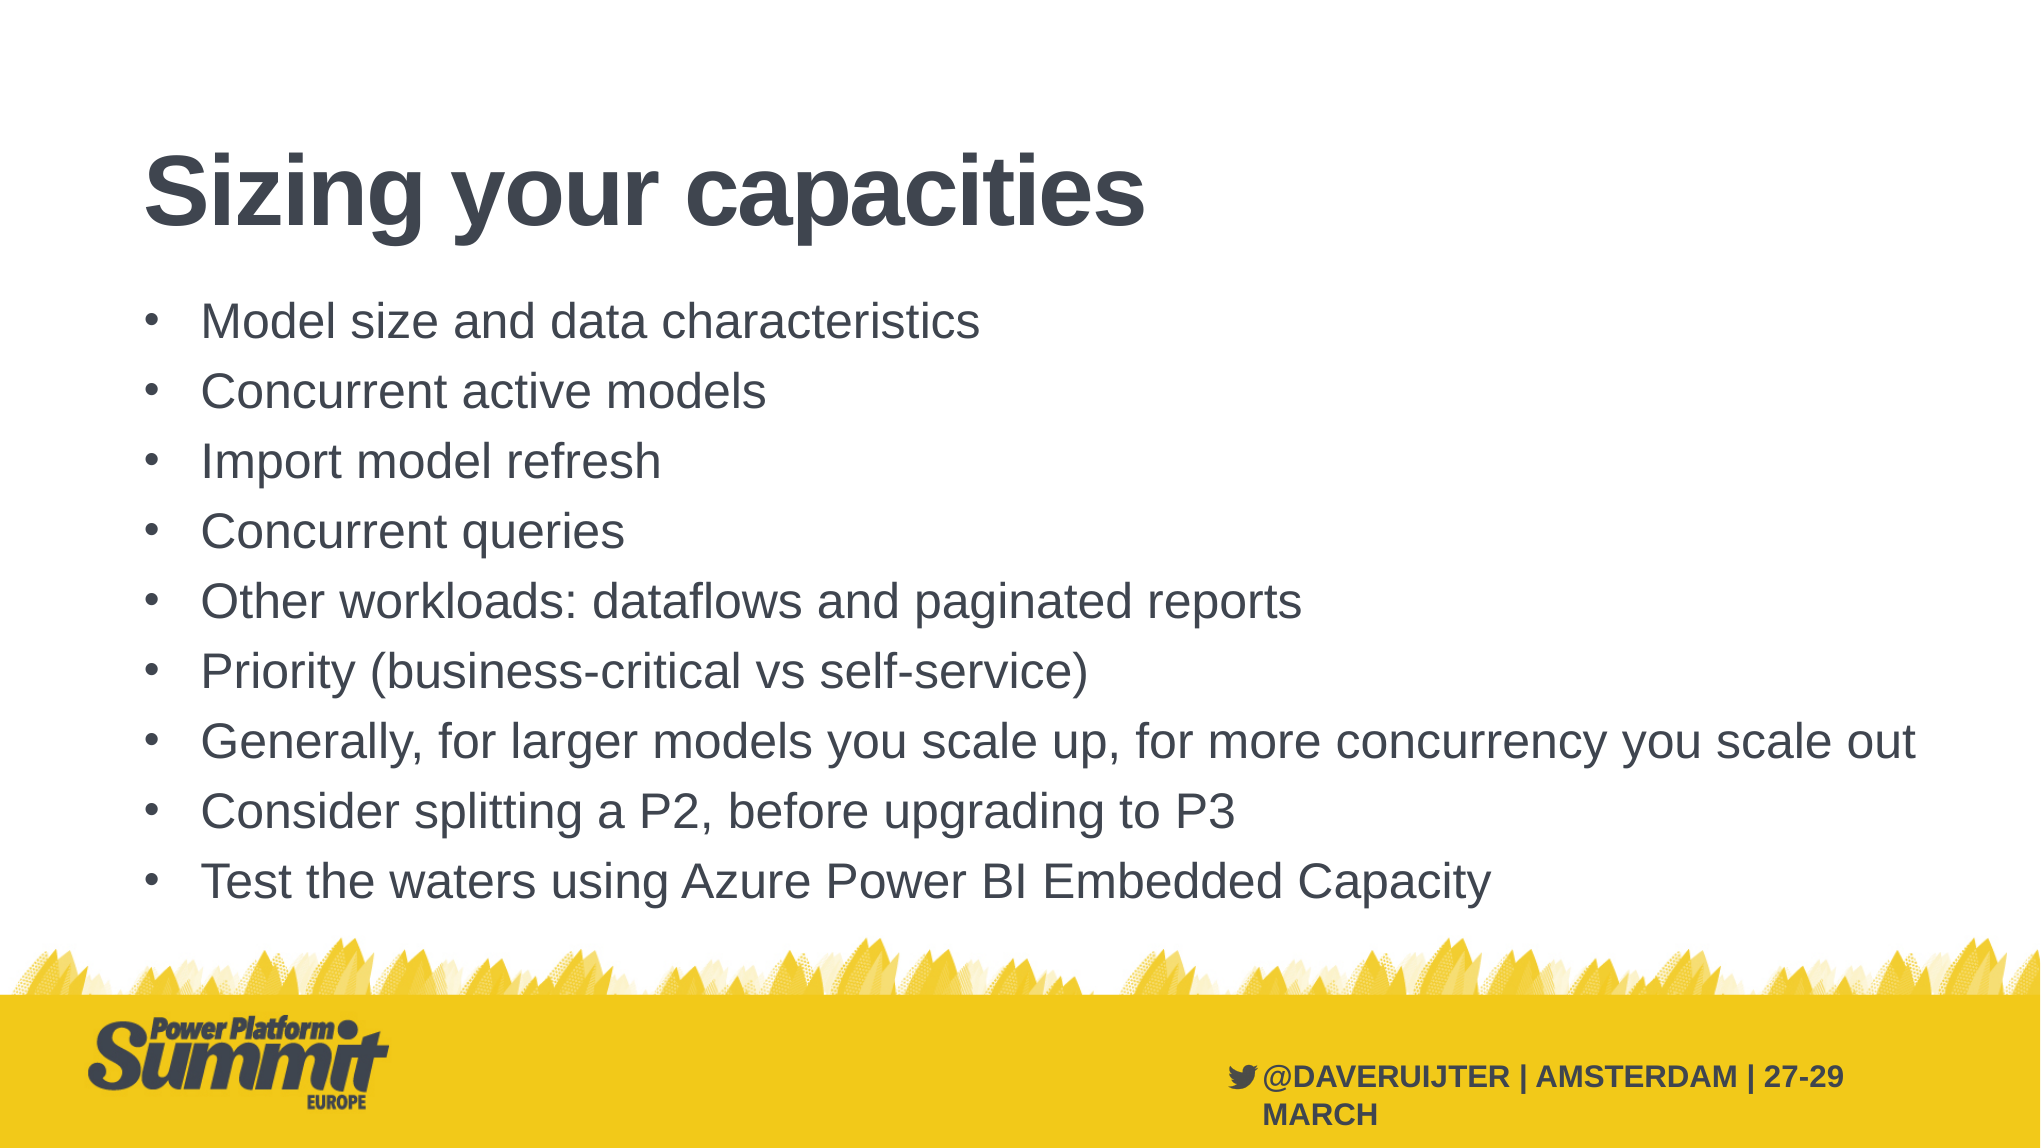

# Sizing your capacities
Model size and data characteristics
Concurrent active models
Import model refresh
Concurrent queries
Other workloads: dataflows and paginated reports
Priority (business-critical vs self-service)
Generally, for larger models you scale up, for more concurrency you scale out
Consider splitting a P2, before upgrading to P3
Test the waters using Azure Power BI Embedded Capacity